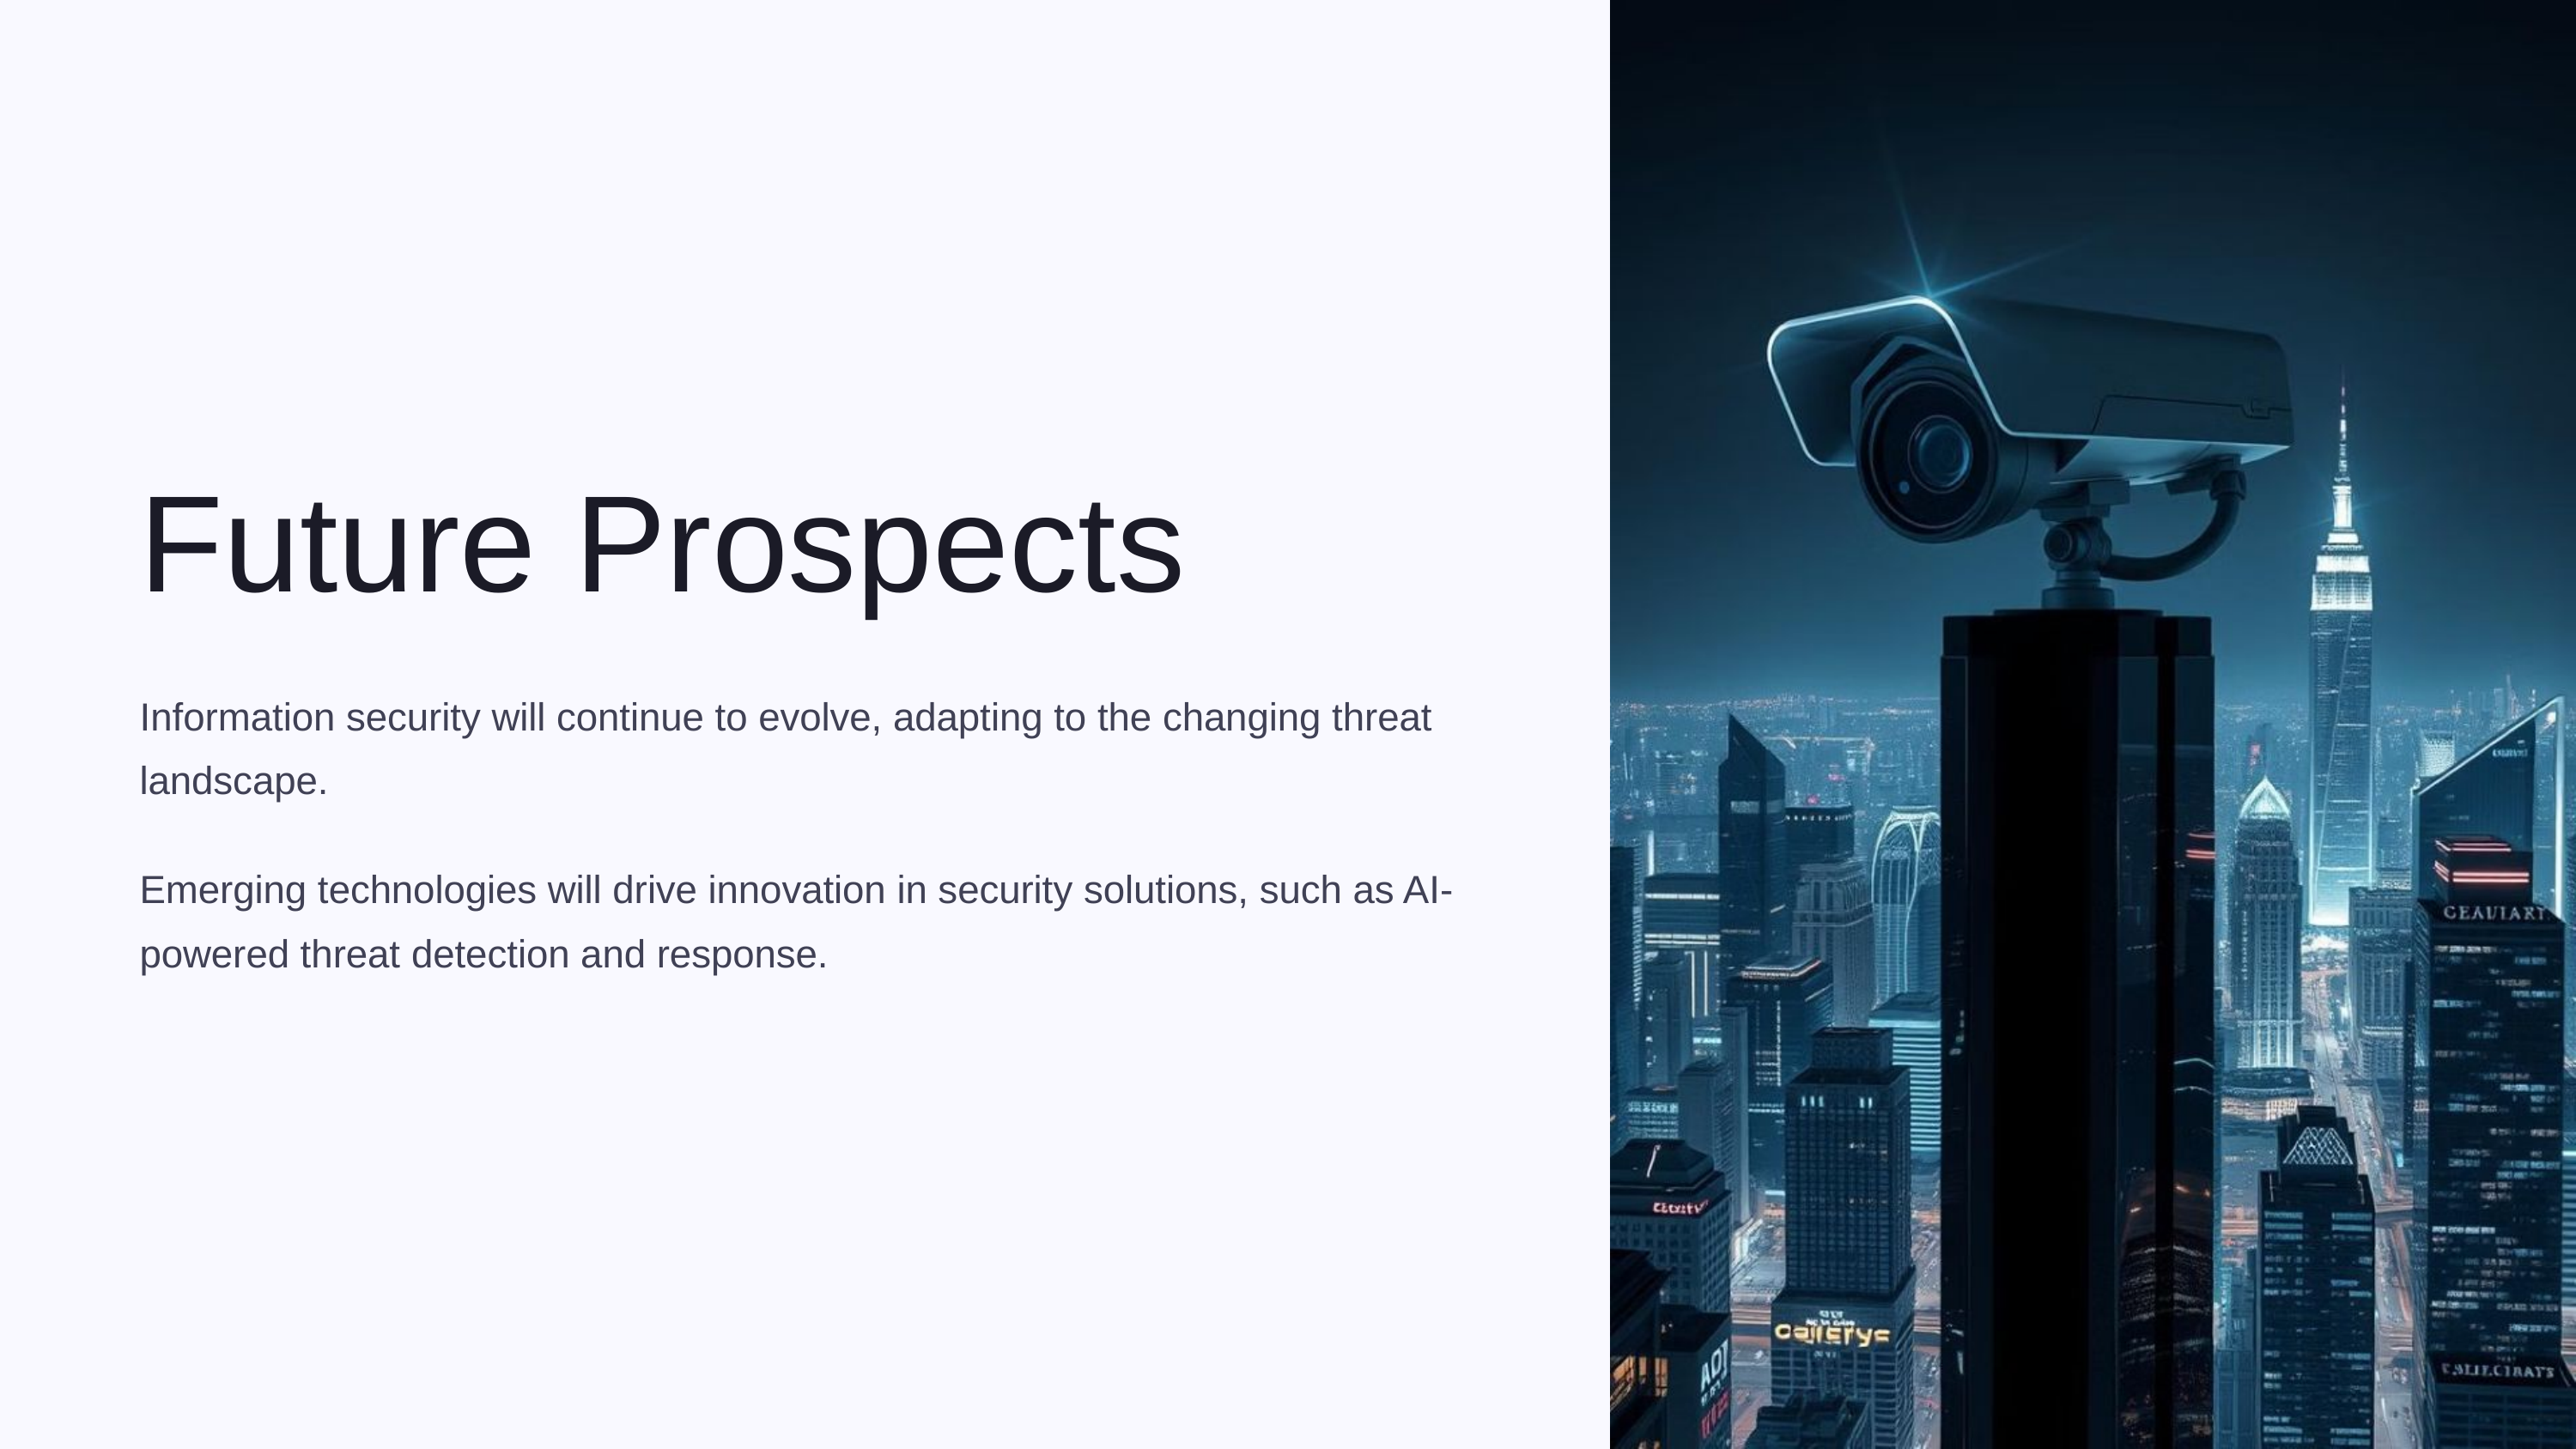

Future Prospects
Information security will continue to evolve, adapting to the changing threat landscape.
Emerging technologies will drive innovation in security solutions, such as AI-powered threat detection and response.